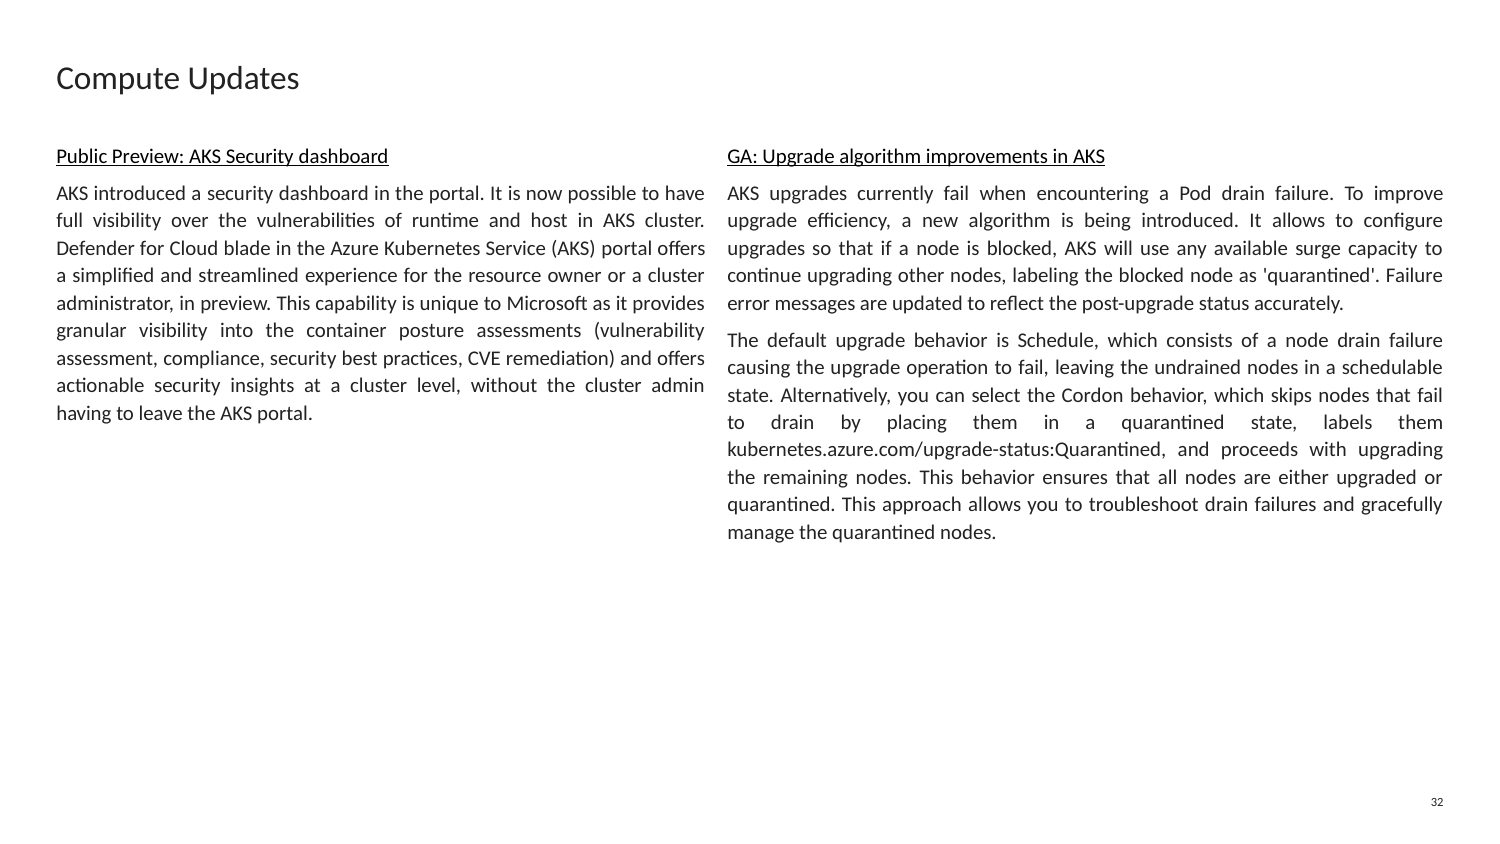

# Compute Updates
GA: Upgrade algorithm improvements in AKS
AKS upgrades currently fail when encountering a Pod drain failure. To improve upgrade efficiency, a new algorithm is being introduced. It allows to configure upgrades so that if a node is blocked, AKS will use any available surge capacity to continue upgrading other nodes, labeling the blocked node as 'quarantined'. Failure error messages are updated to reflect the post-upgrade status accurately.
The default upgrade behavior is Schedule, which consists of a node drain failure causing the upgrade operation to fail, leaving the undrained nodes in a schedulable state. Alternatively, you can select the Cordon behavior, which skips nodes that fail to drain by placing them in a quarantined state, labels them kubernetes.azure.com/upgrade-status:Quarantined, and proceeds with upgrading the remaining nodes. This behavior ensures that all nodes are either upgraded or quarantined. This approach allows you to troubleshoot drain failures and gracefully manage the quarantined nodes.
Public Preview: AKS Security dashboard
AKS introduced a security dashboard in the portal. It is now possible to have full visibility over the vulnerabilities of runtime and host in AKS cluster. Defender for Cloud blade in the Azure Kubernetes Service (AKS) portal offers a simplified and streamlined experience for the resource owner or a cluster administrator, in preview. This capability is unique to Microsoft as it provides granular visibility into the container posture assessments (vulnerability assessment, compliance, security best practices, CVE remediation) and offers actionable security insights at a cluster level, without the cluster admin having to leave the AKS portal.